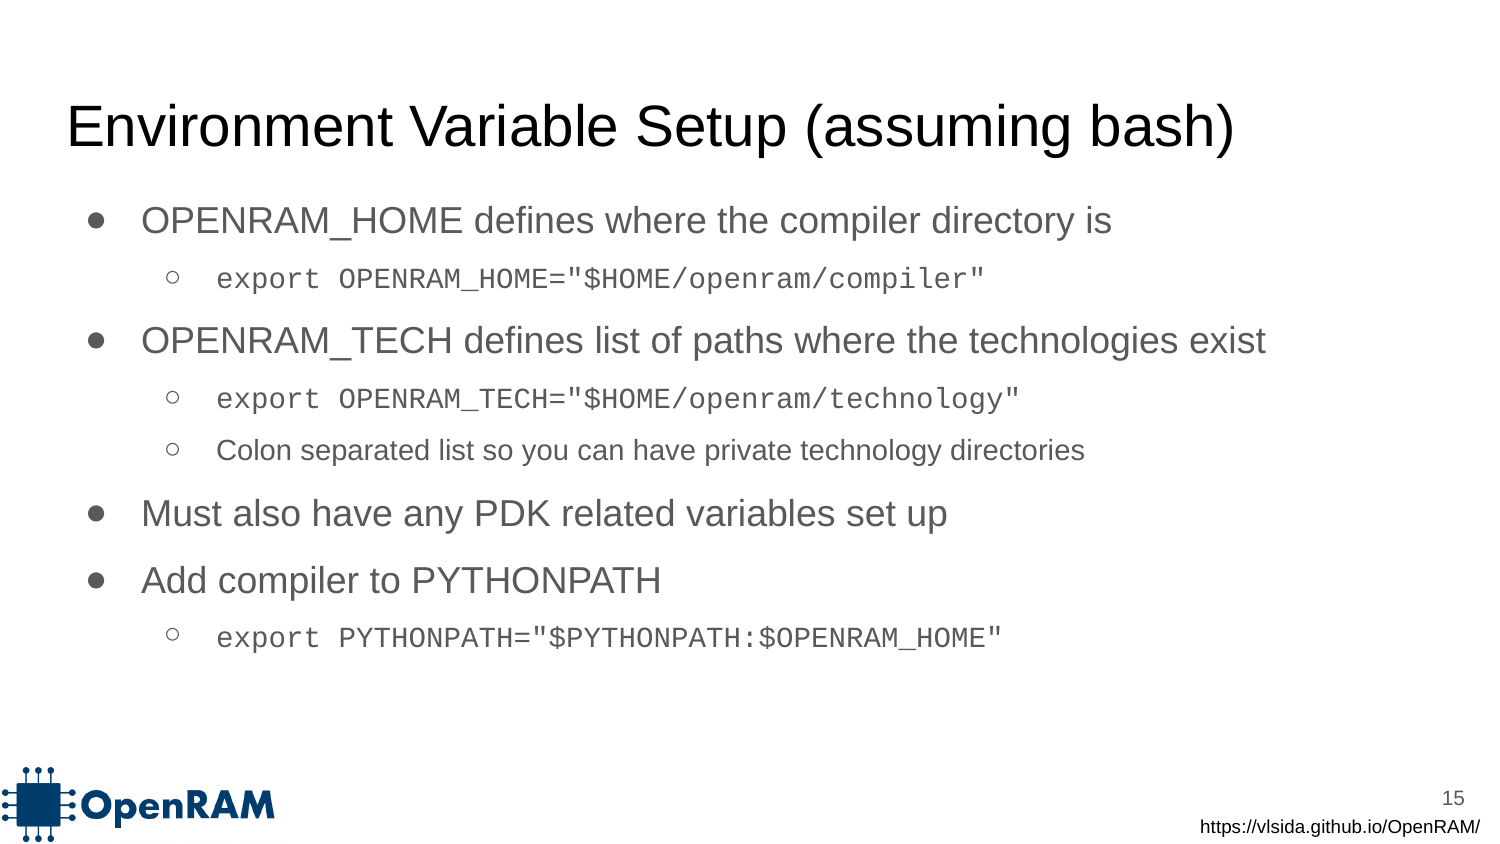

# Environment Variable Setup (assuming bash)
OPENRAM_HOME defines where the compiler directory is
export OPENRAM_HOME="$HOME/openram/compiler"
OPENRAM_TECH defines list of paths where the technologies exist
export OPENRAM_TECH="$HOME/openram/technology"
Colon separated list so you can have private technology directories
Must also have any PDK related variables set up
Add compiler to PYTHONPATH
export PYTHONPATH="$PYTHONPATH:$OPENRAM_HOME"
15